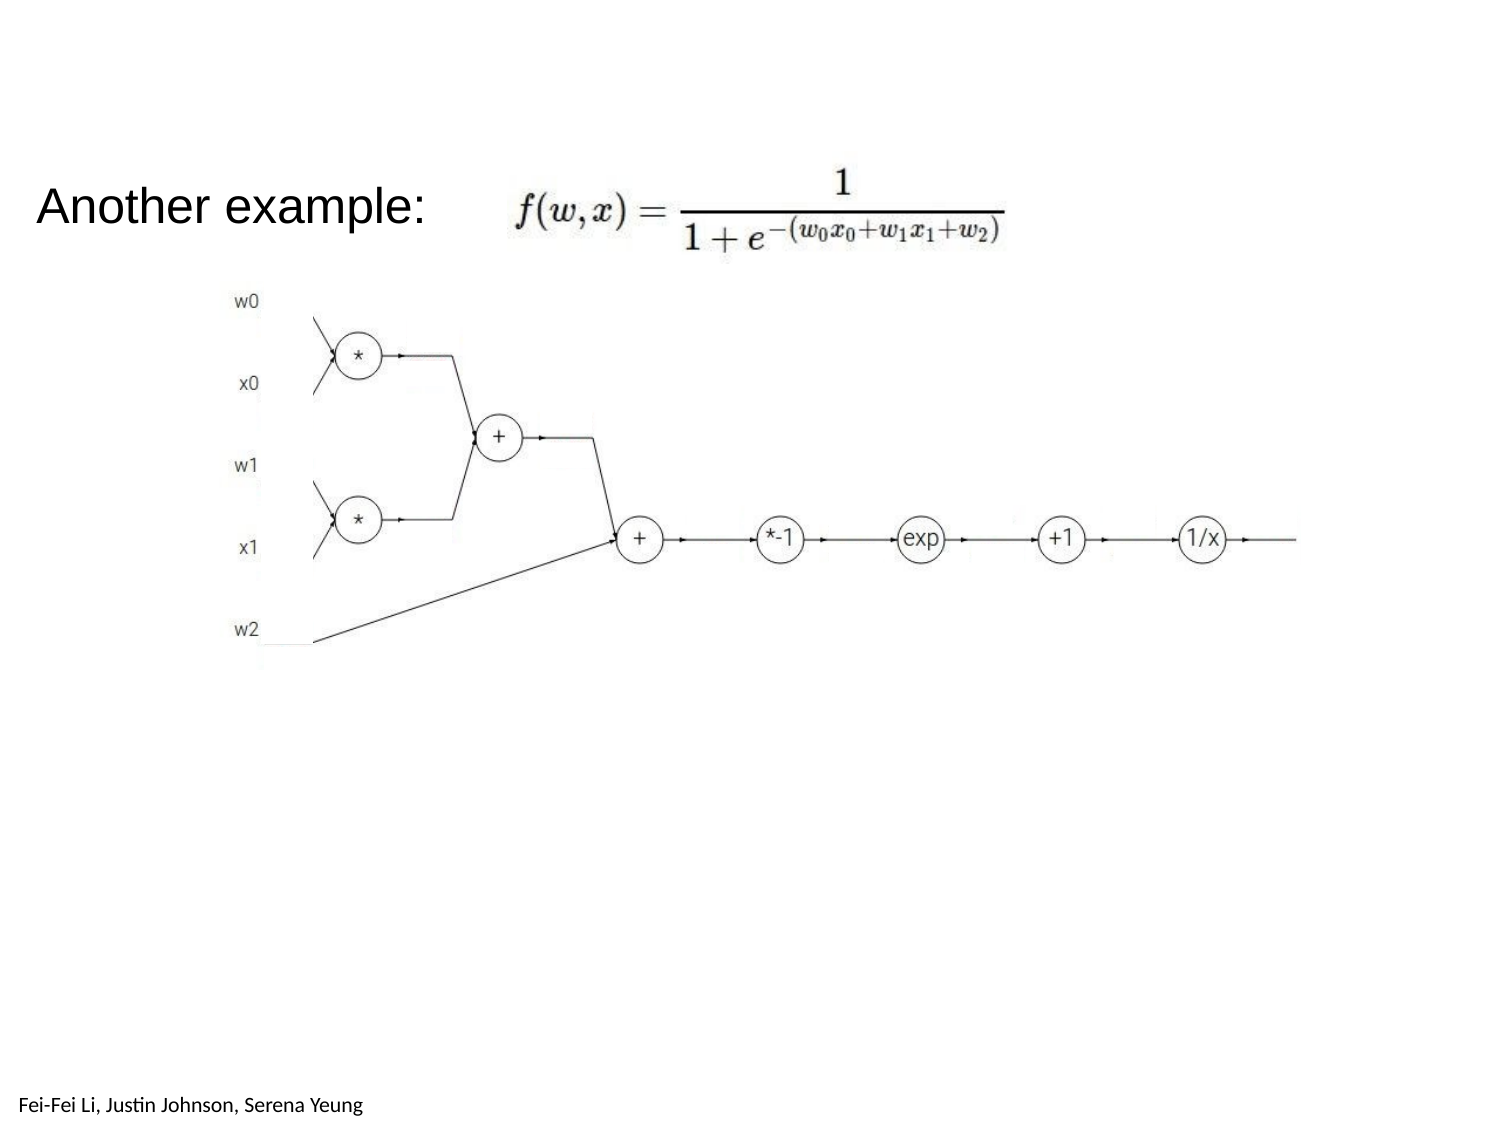

# Another example:

|  |
| --- |
|  |
|  |
|  |
|  |
|  |
|  |
|  |
Fei-Fei Li & Justin Johnson & Serena Yeung
Lecture 4 - 120
April 11, 2019
Fei-Fei Li, Justin Johnson, Serena Yeung